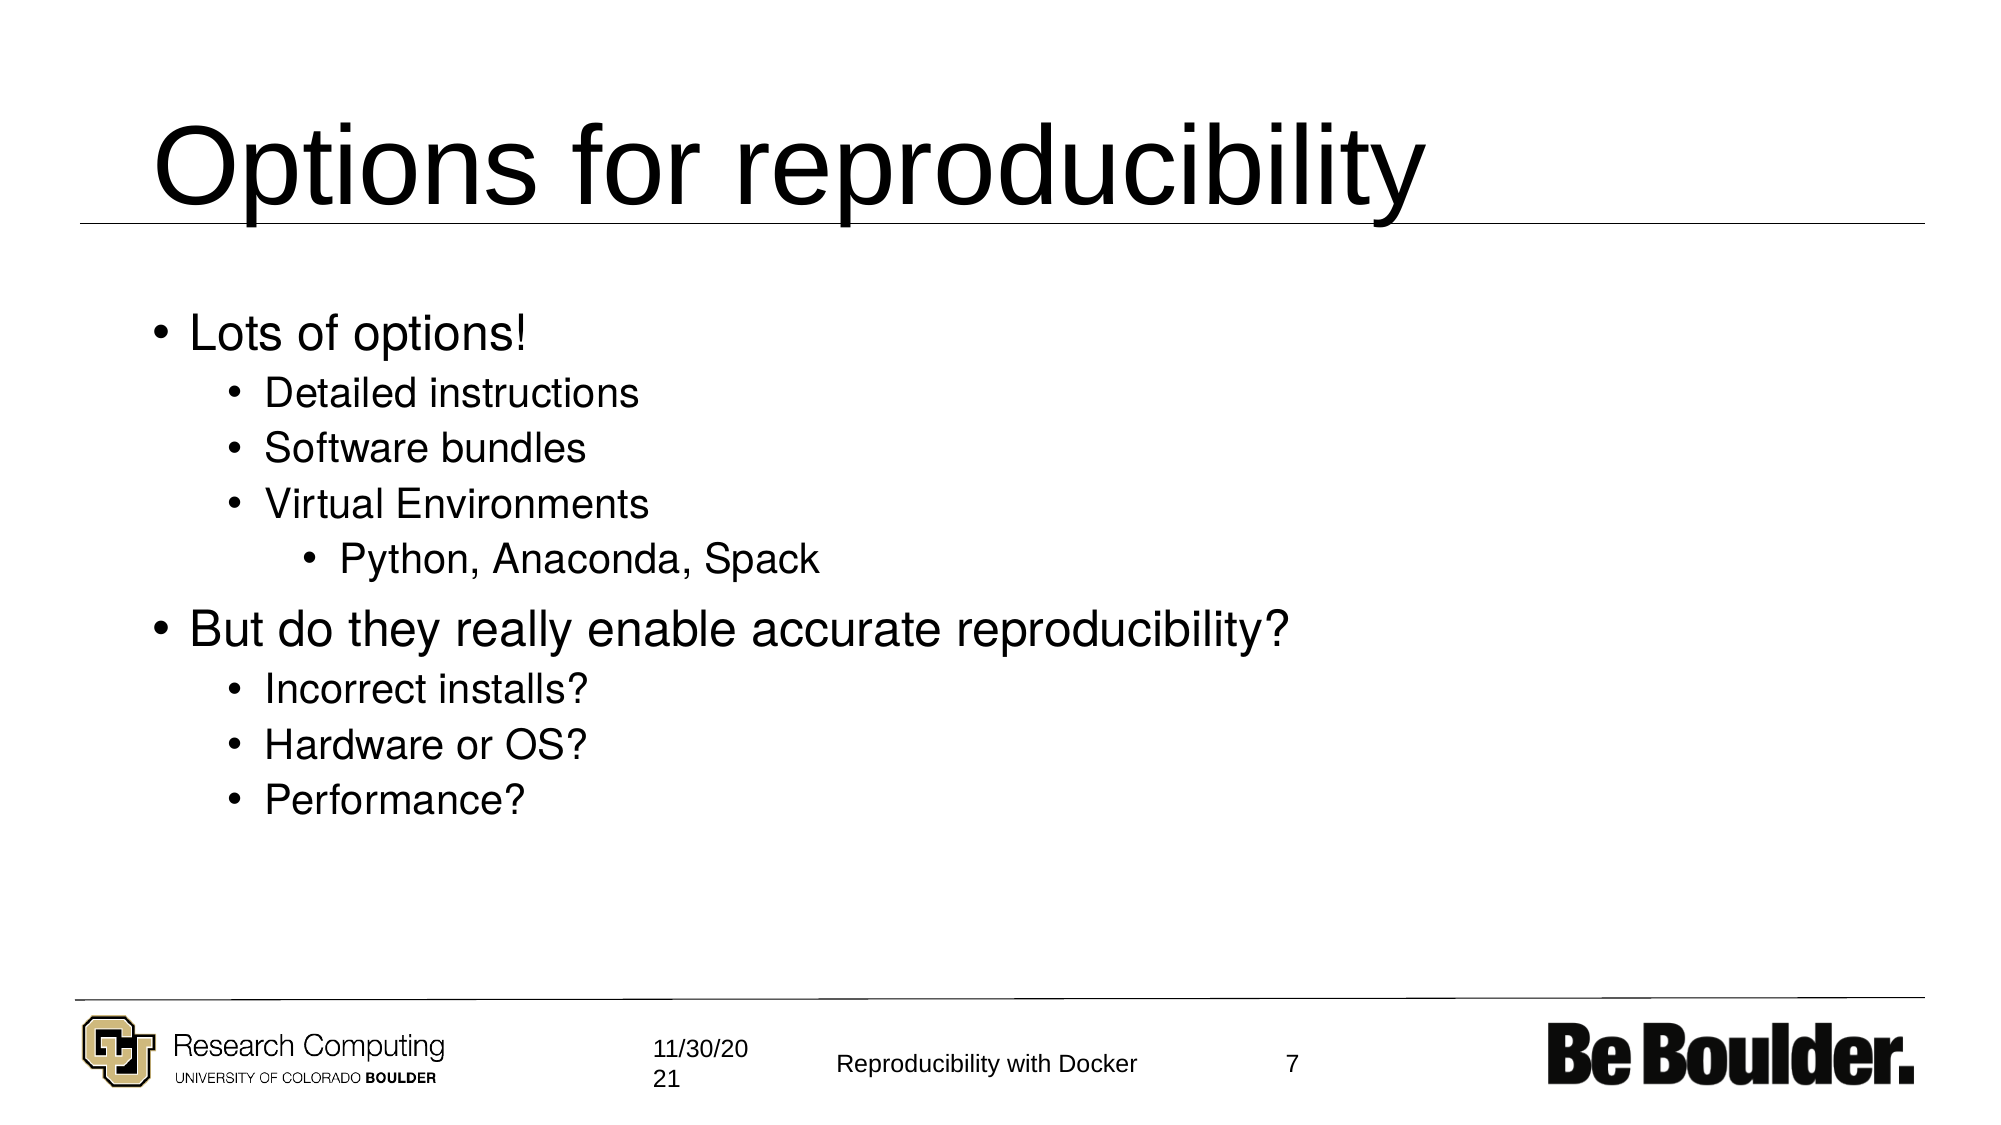

# Options for reproducibility
Lots of options!
Detailed instructions
Software bundles
Virtual Environments
Python, Anaconda, Spack
But do they really enable accurate reproducibility?
Incorrect installs?
Hardware or OS?
Performance?
11/30/2021
7
Reproducibility with Docker